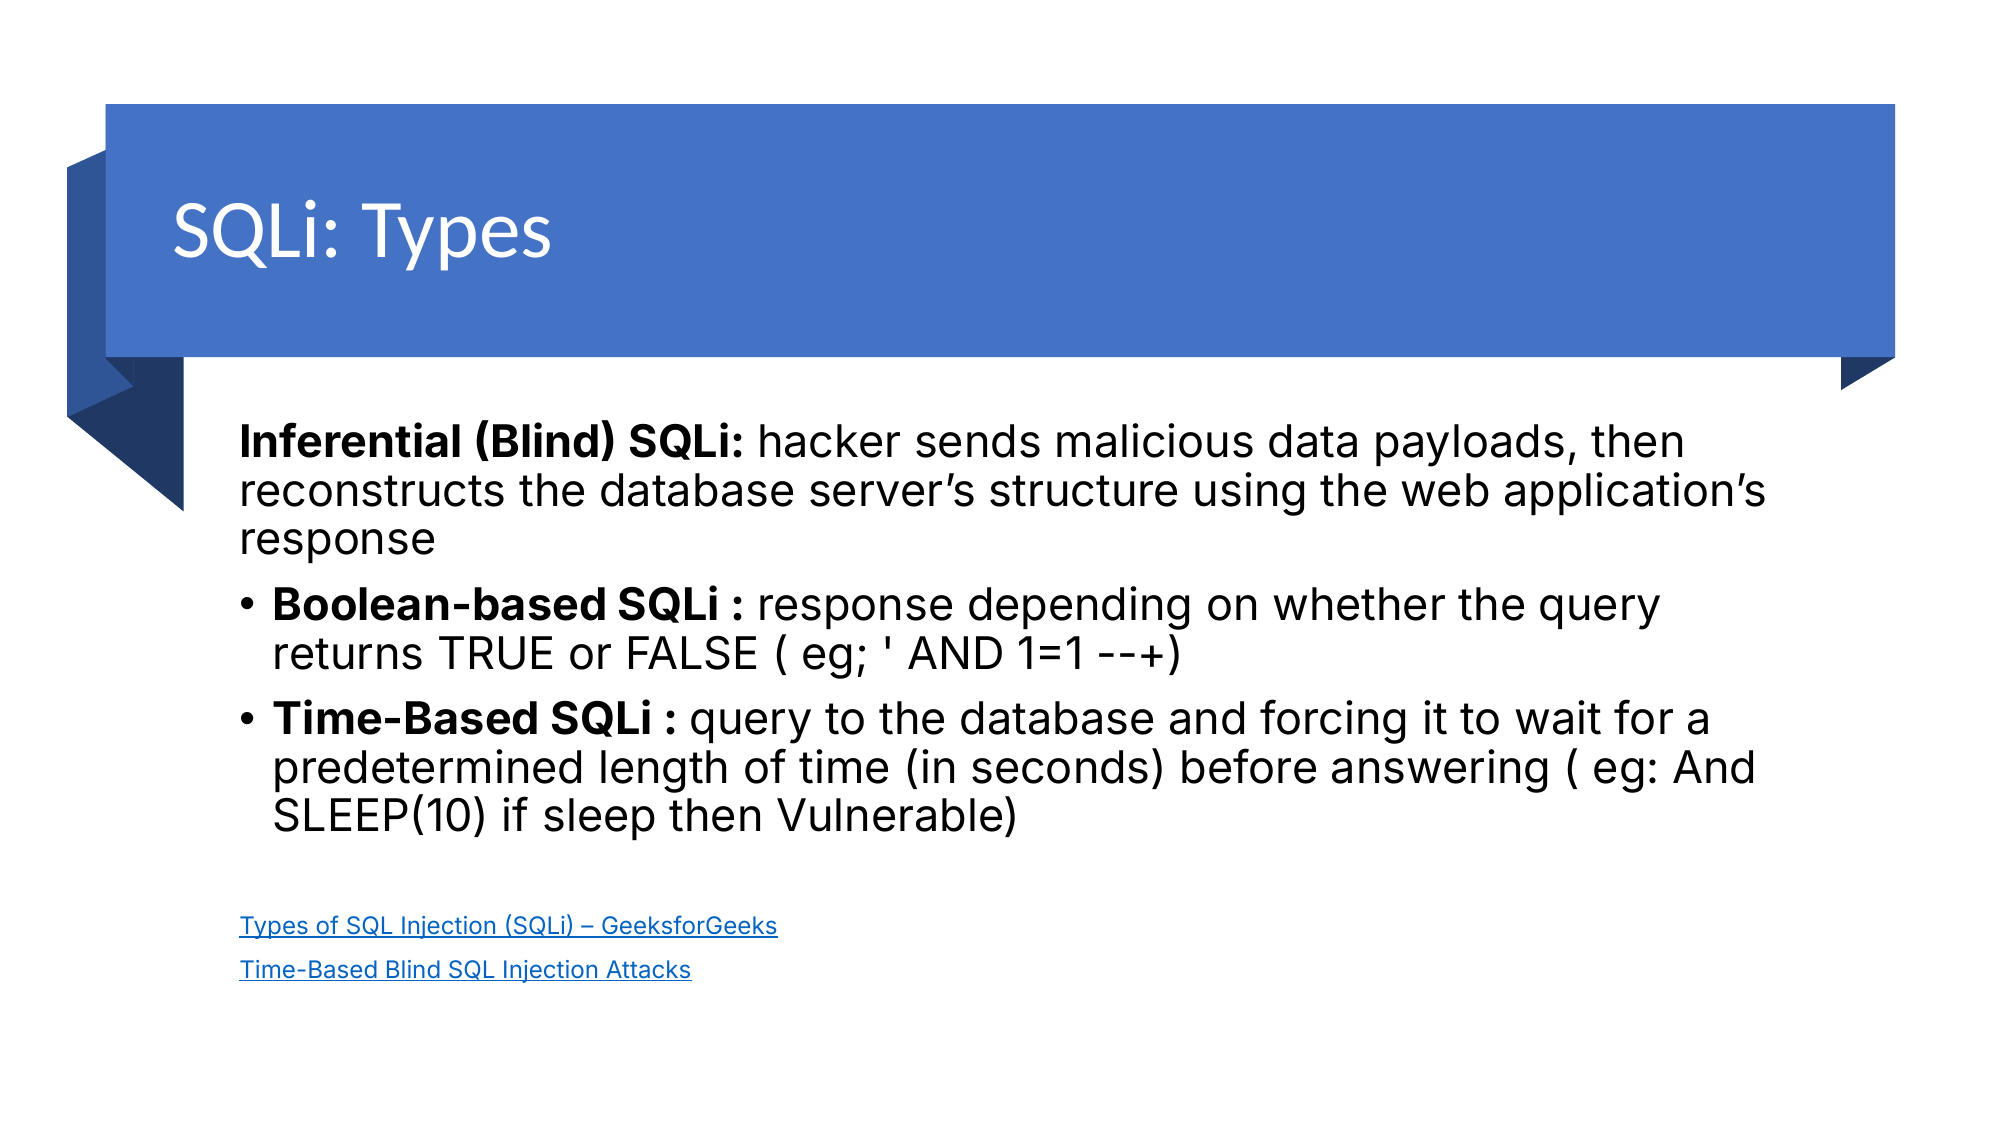

# SQLi: Types

Inferential (Blind) SQLi: hacker sends malicious data payloads, then reconstructs the database server’s structure using the web application’s response
Boolean-based SQLi : response depending on whether the query returns TRUE or FALSE ( eg; ' AND 1=1 --+)
Time-Based SQLi : query to the database and forcing it to wait for a predetermined length of time (in seconds) before answering ( eg: And SLEEP(10) if sleep then Vulnerable)

Types of SQL Injection (SQLi) – GeeksforGeeks
Time-Based Blind SQL Injection Attacks